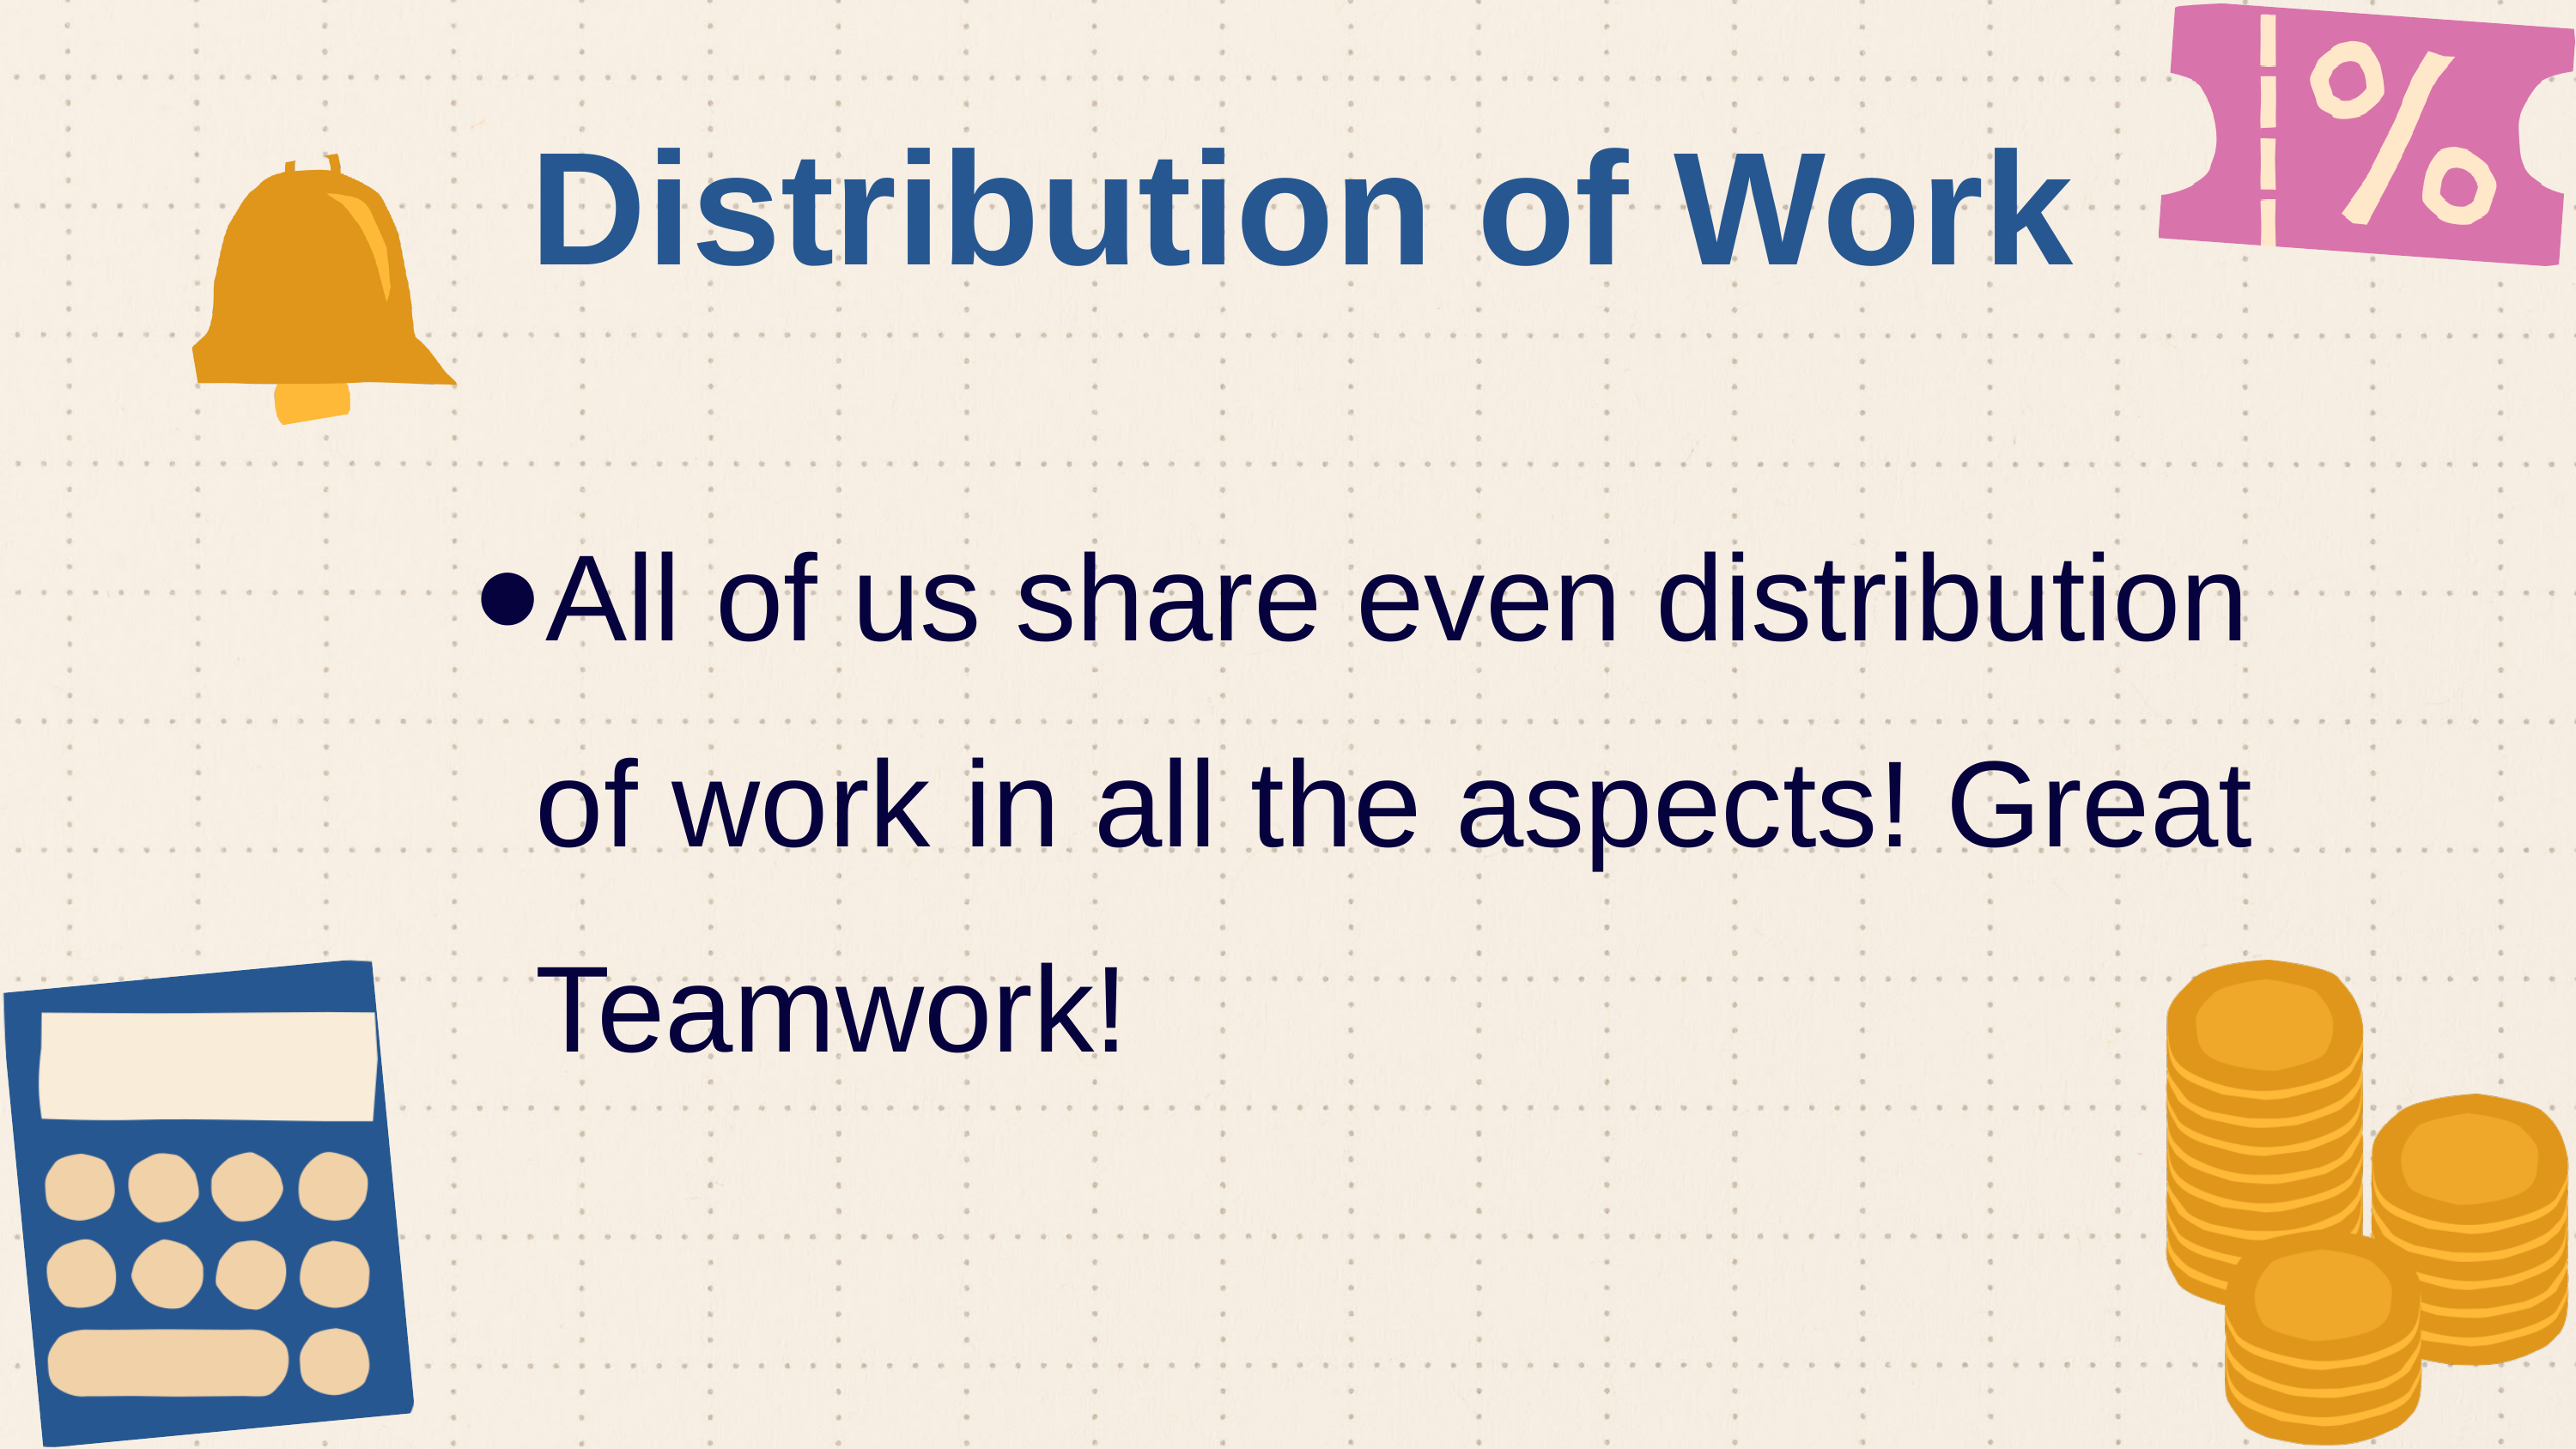

Distribution of Work

All of us share even distribution of work in all the aspects! Great Teamwork!